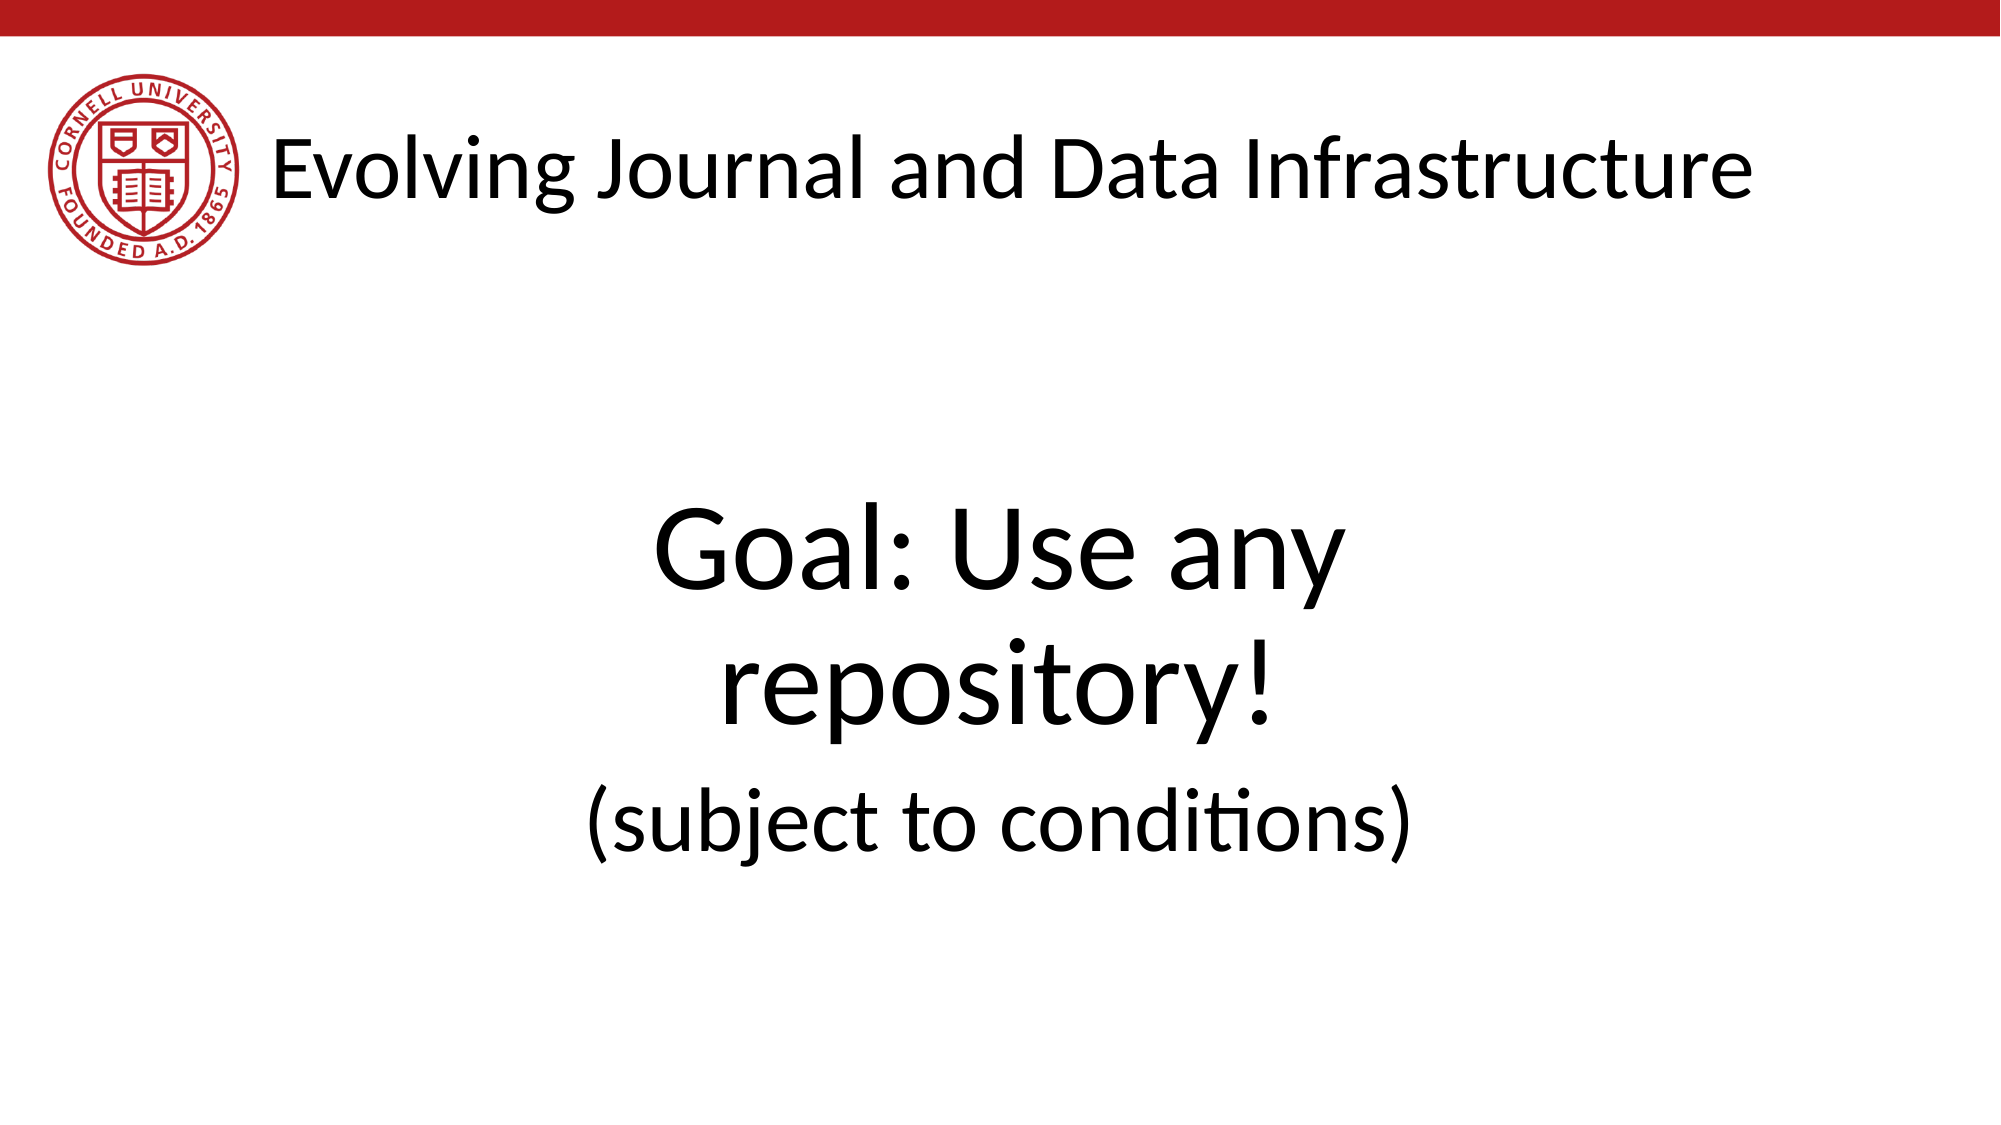

# Evolving Journal and Data Infrastructure

Goal: Use any repository!
(subject to conditions)